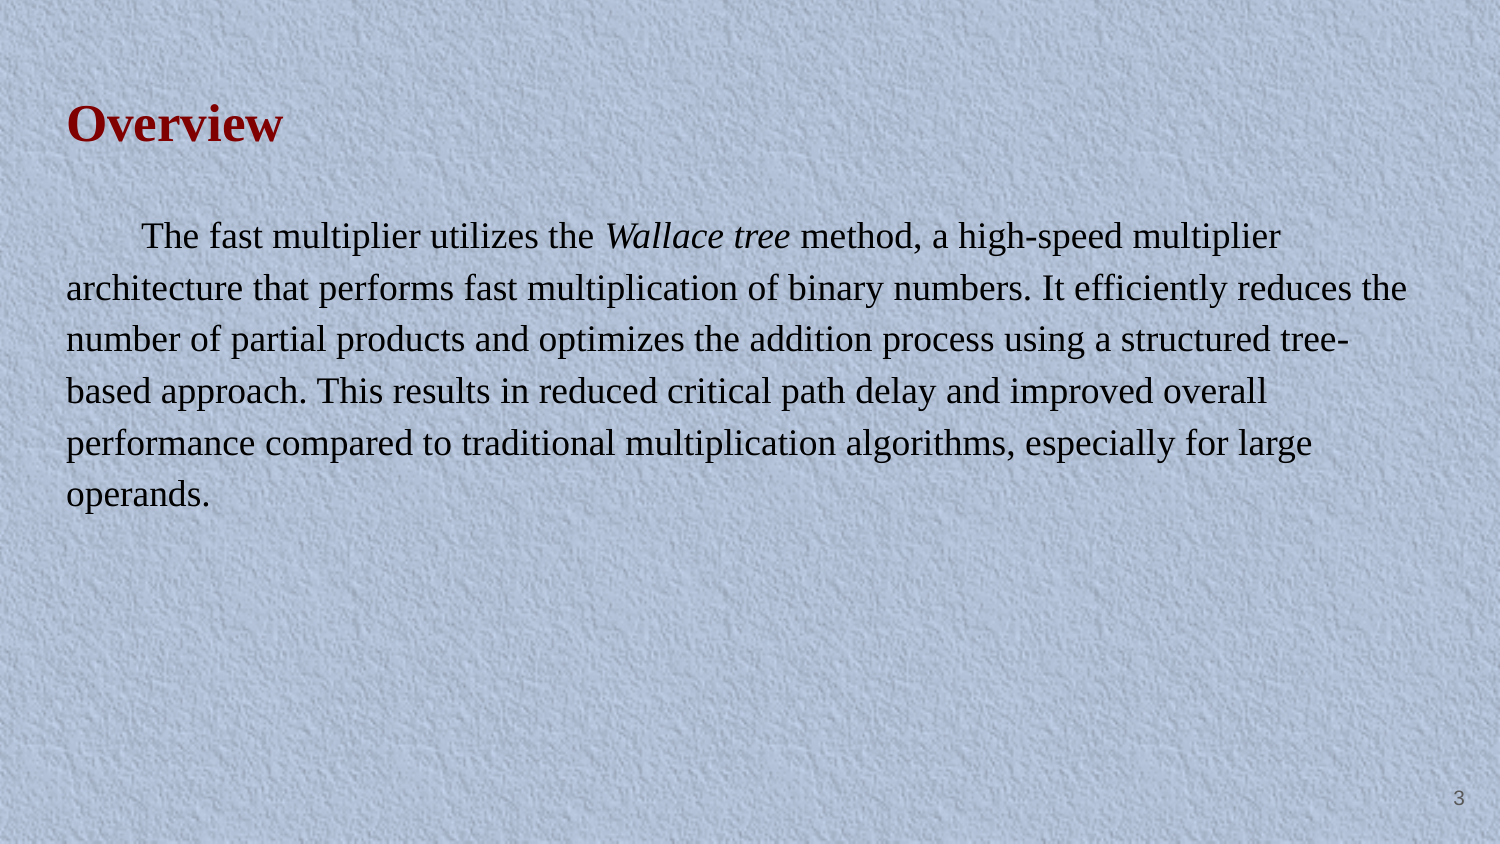

# Overview
The fast multiplier utilizes the Wallace tree method, a high-speed multiplier architecture that performs fast multiplication of binary numbers. It efficiently reduces the number of partial products and optimizes the addition process using a structured tree-based approach. This results in reduced critical path delay and improved overall performance compared to traditional multiplication algorithms, especially for large operands.
3